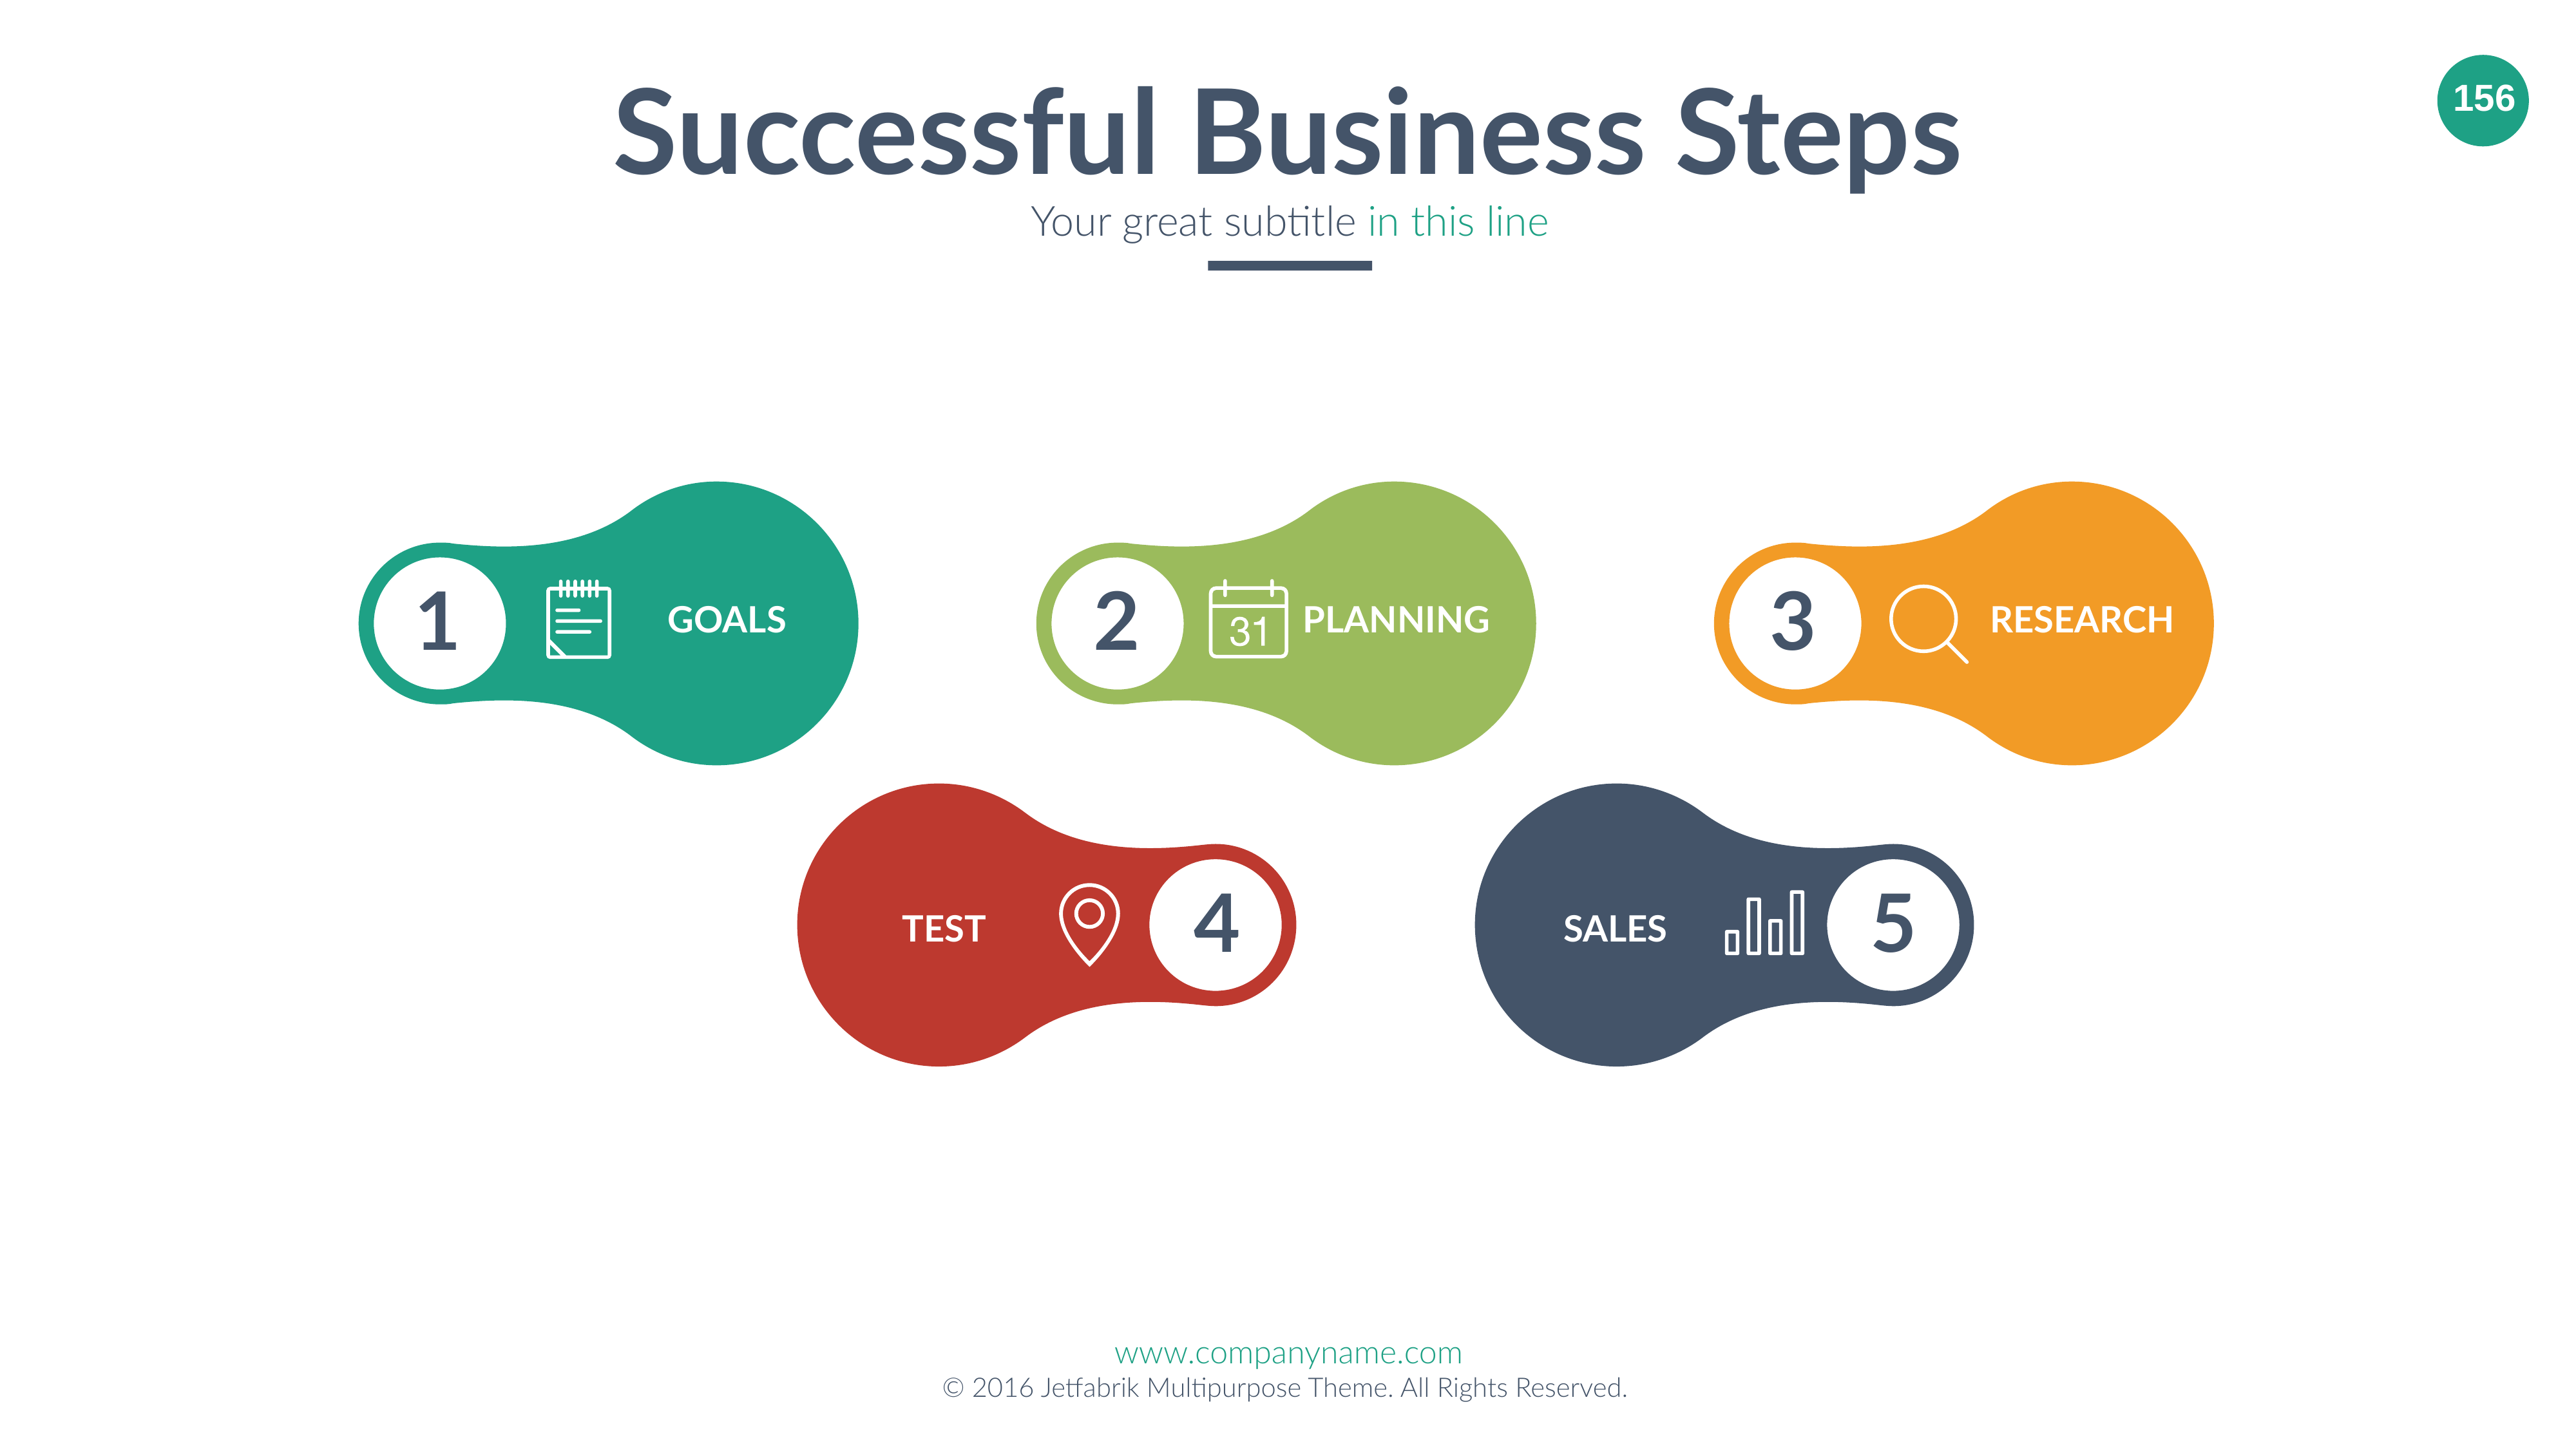

Successful Business Steps
Your great subtitle in this line

1
2
3

GOALS
PLANNING
RESEARCH

4
5

TEST
SALES